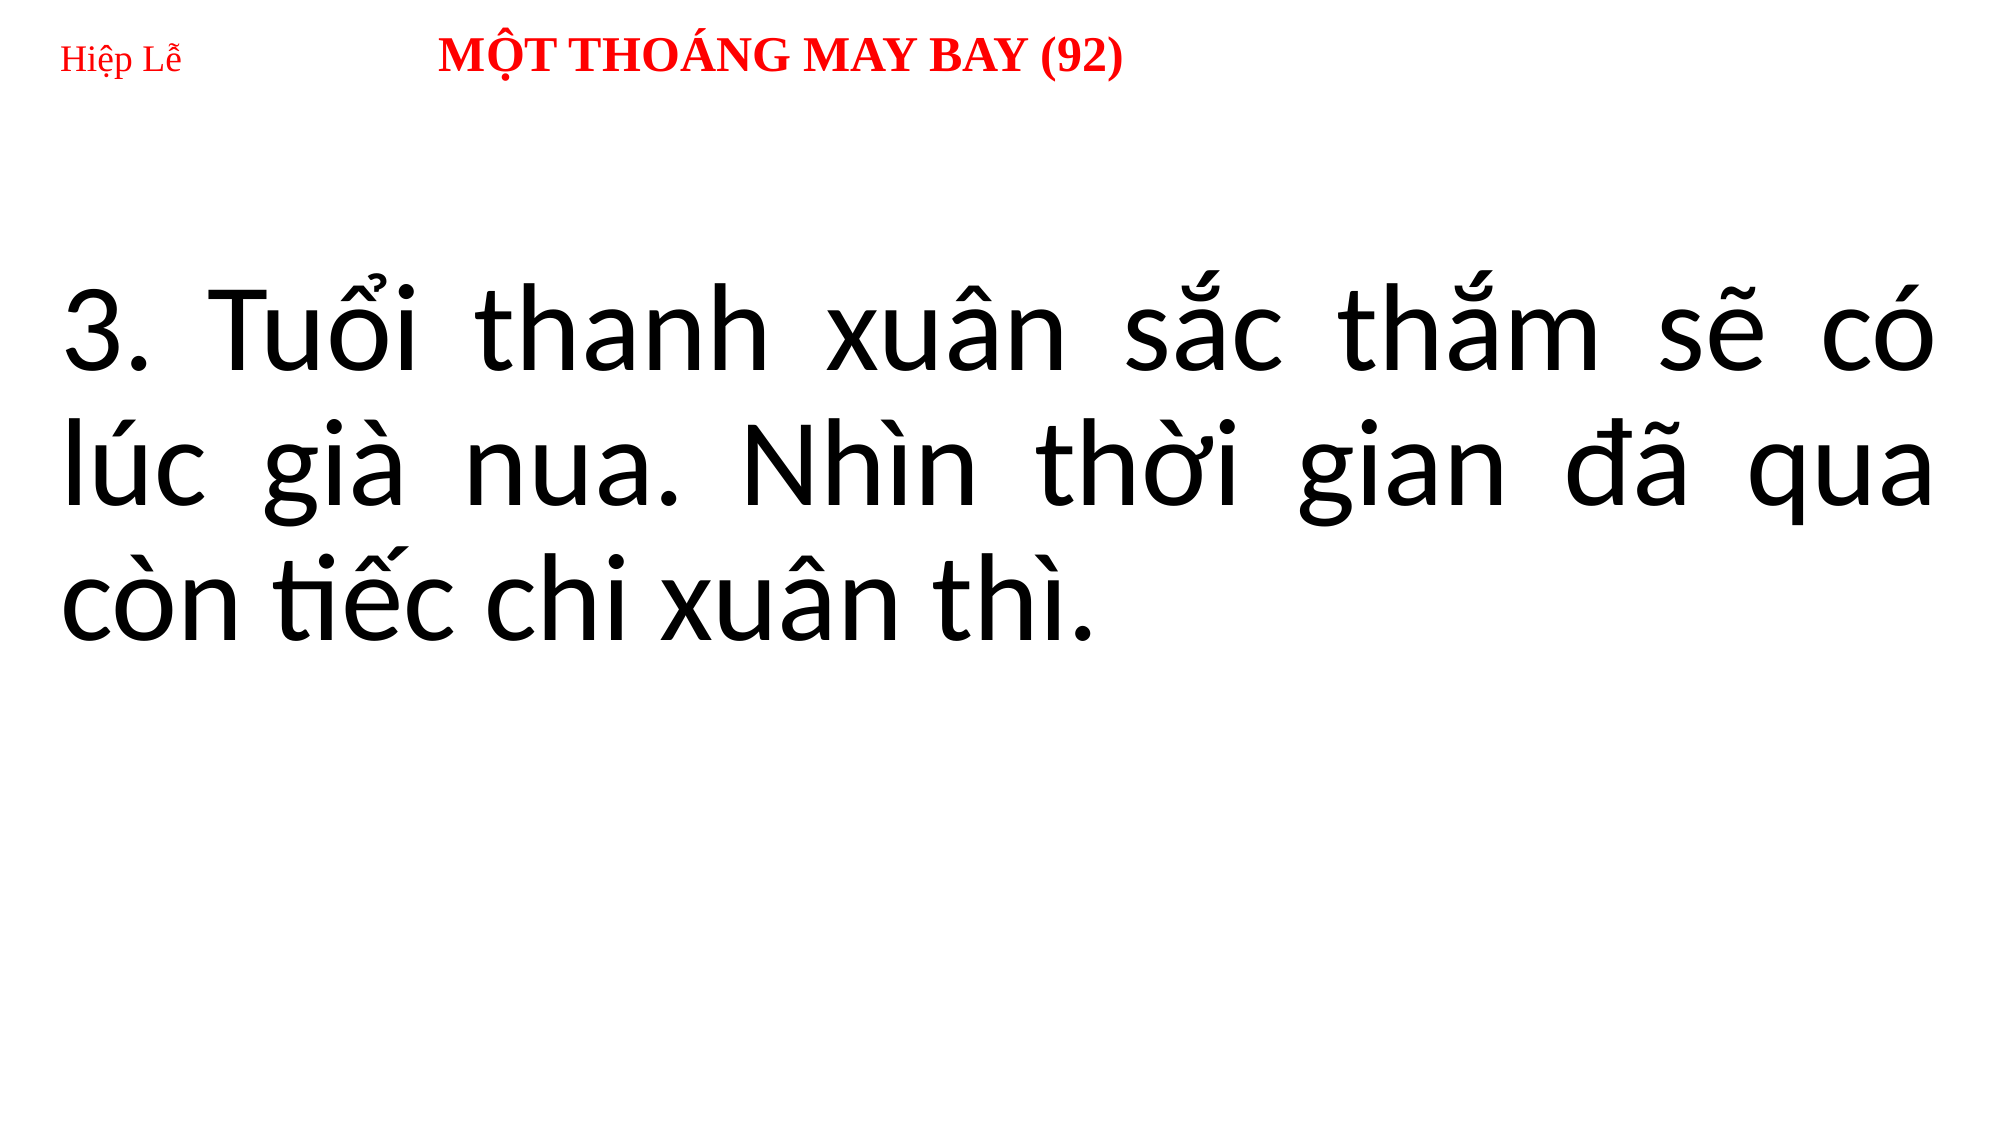

# Hiệp Lễ                           MỘT THOÁNG MAY BAY (92)
3. Tuổi thanh xuân sắc thắm sẽ có lúc già nua. Nhìn thời gian đã qua còn tiếc chi xuân thì.